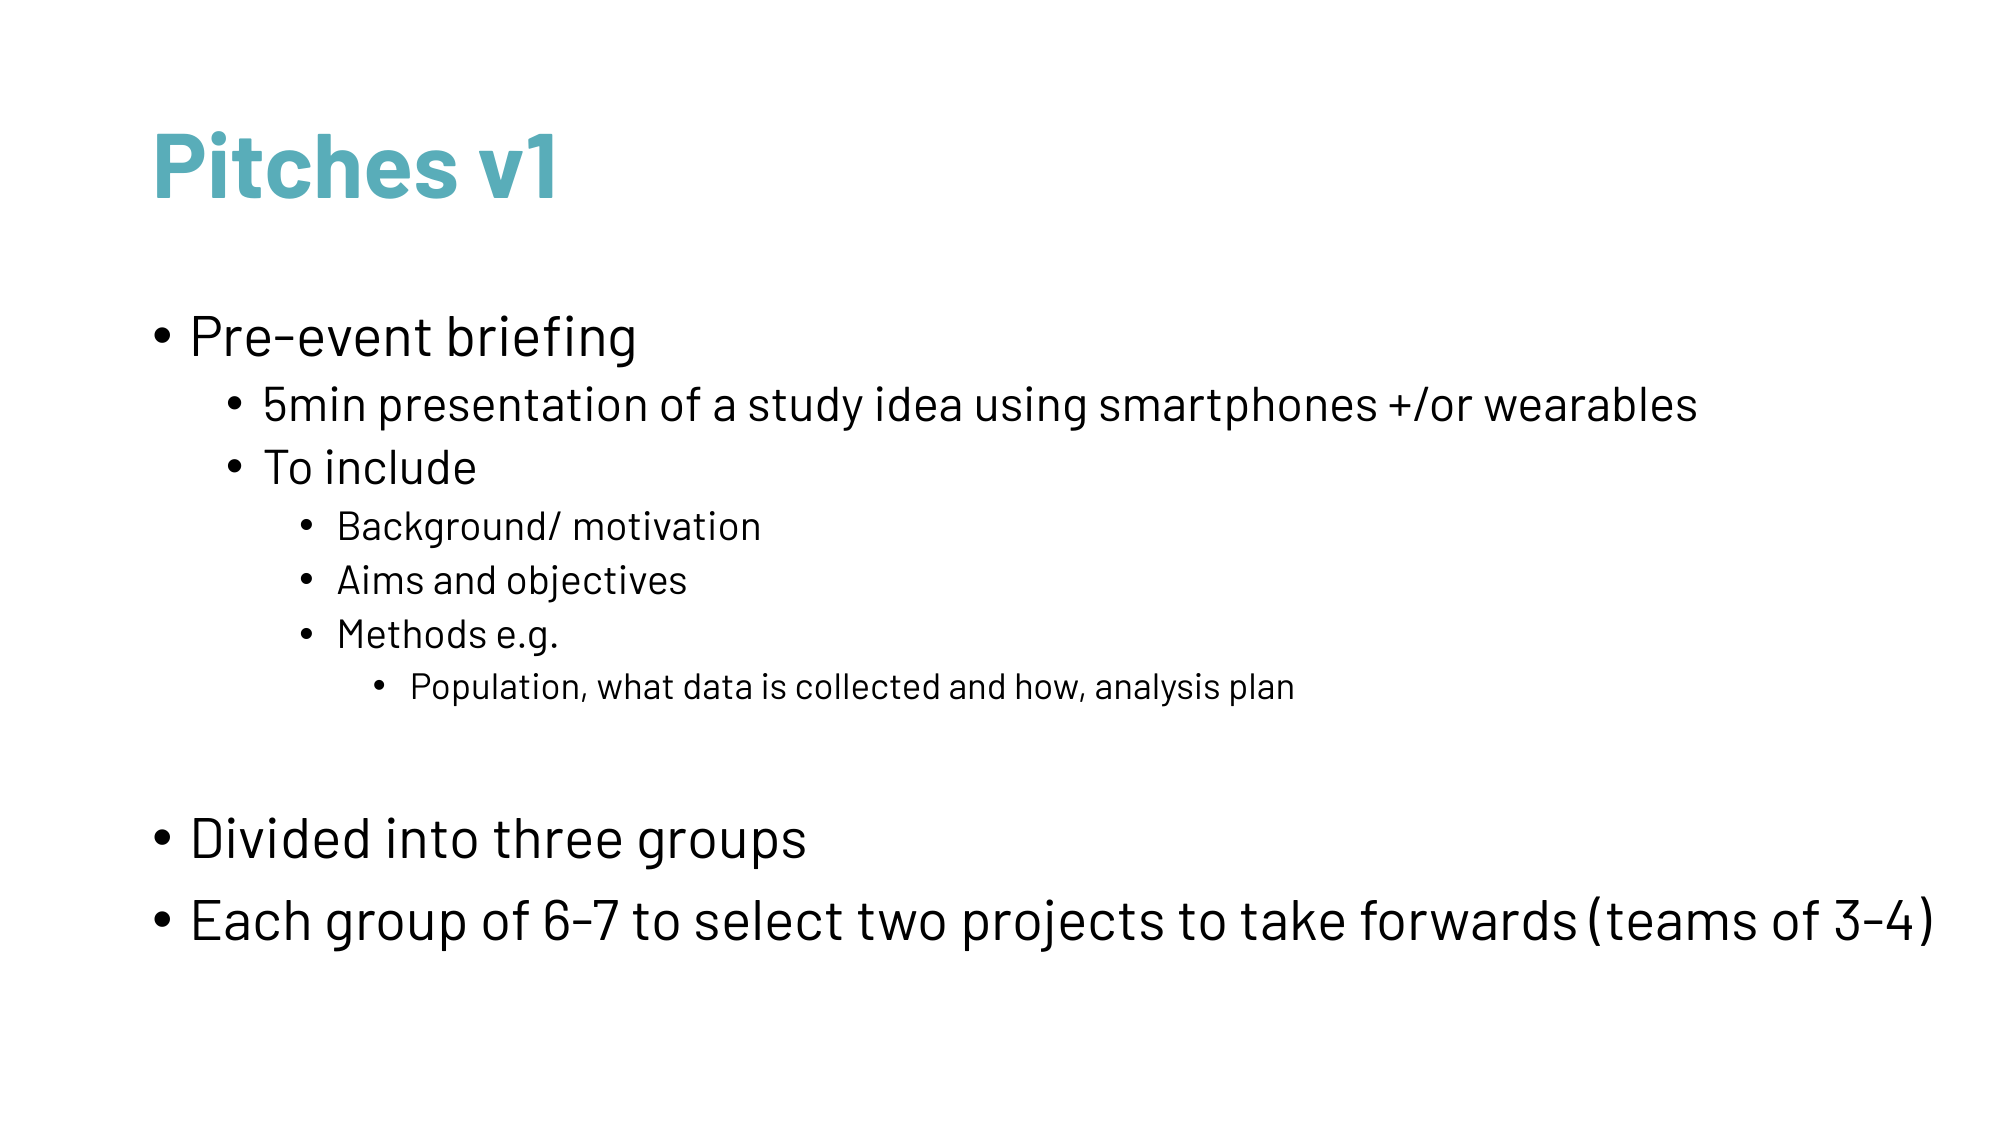

# Pitches v1
Pre-event briefing
5min presentation of a study idea using smartphones +/or wearables
To include
Background/ motivation
Aims and objectives
Methods e.g.
Population, what data is collected and how, analysis plan

Divided into three groups
Each group of 6-7 to select two projects to take forwards (teams of 3-4)